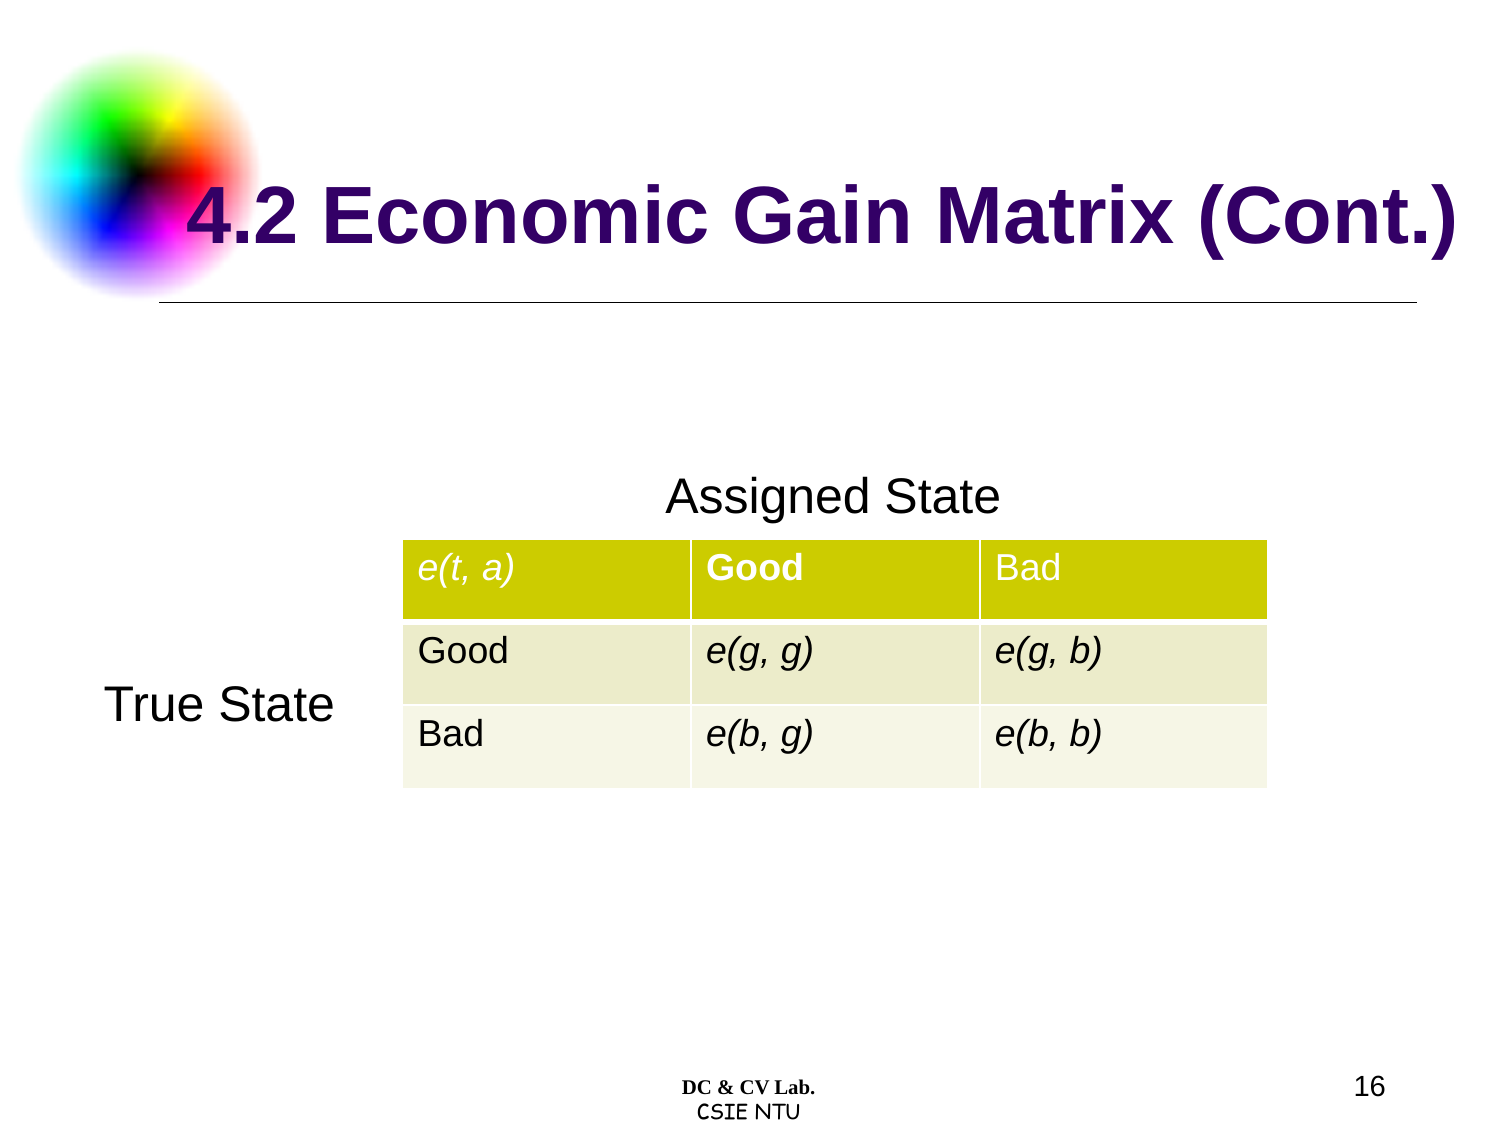

# 4.2 Economic Gain Matrix (Cont.)
Assigned State
| e(t, a) | Good | Bad |
| --- | --- | --- |
| Good | e(g, g) | e(g, b) |
| Bad | e(b, g) | e(b, b) |
True State
16
DC & CV Lab.
CSIE NTU